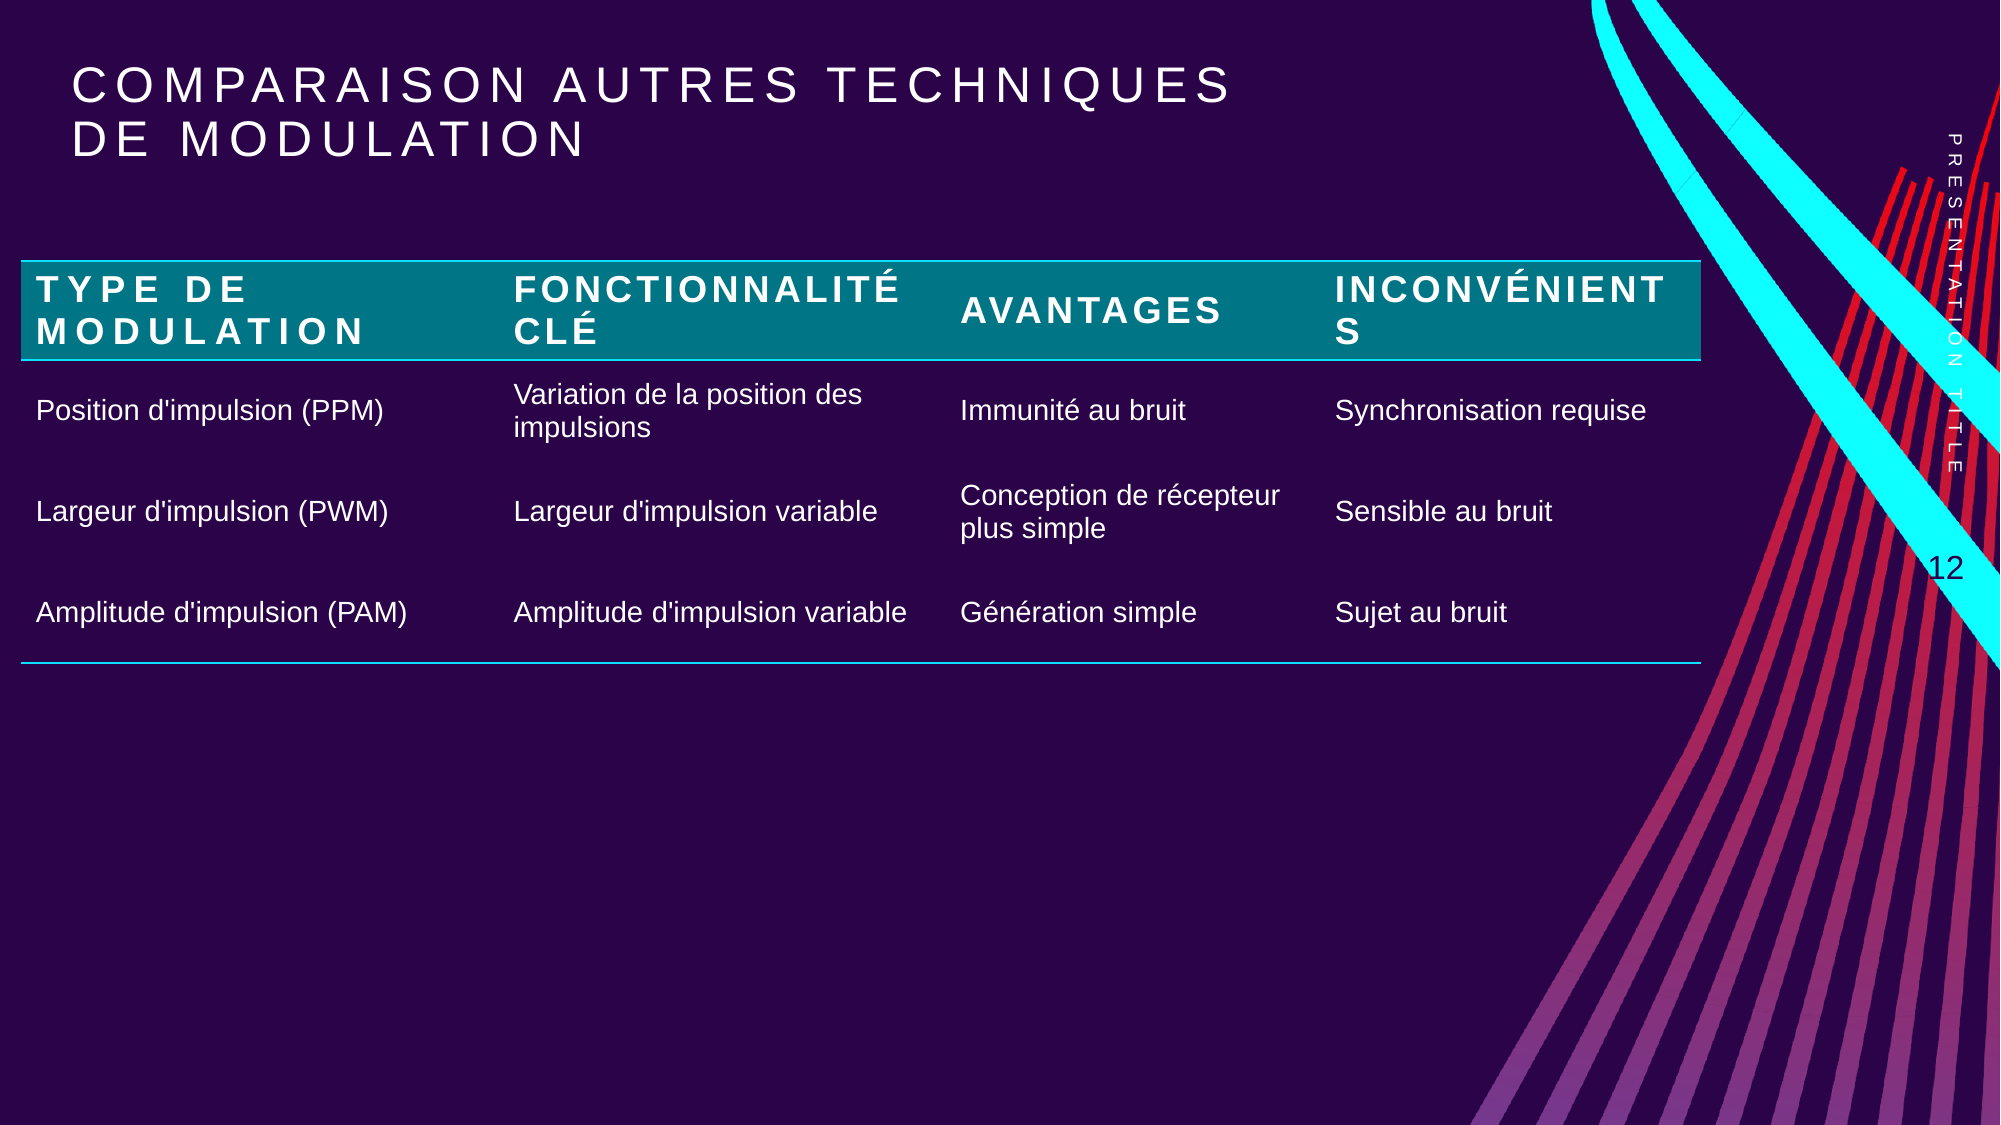

# Comparaison autres techniques DE Modulation
PRESENTATION TITLE
| Type de modulation | Fonctionnalité clé | Avantages | Inconvénients |
| --- | --- | --- | --- |
| Position d'impulsion (PPM) | Variation de la position des impulsions​ | Immunité au bruit​ | Synchronisation requise​ |
| Largeur d'impulsion (PWM) | Largeur d'impulsion variable | Conception de récepteur plus simple​ | Sensible au bruit​ |
| Amplitude d'impulsion (PAM) | Amplitude d'impulsion variable | Génération simple​ | Sujet au bruit |
12